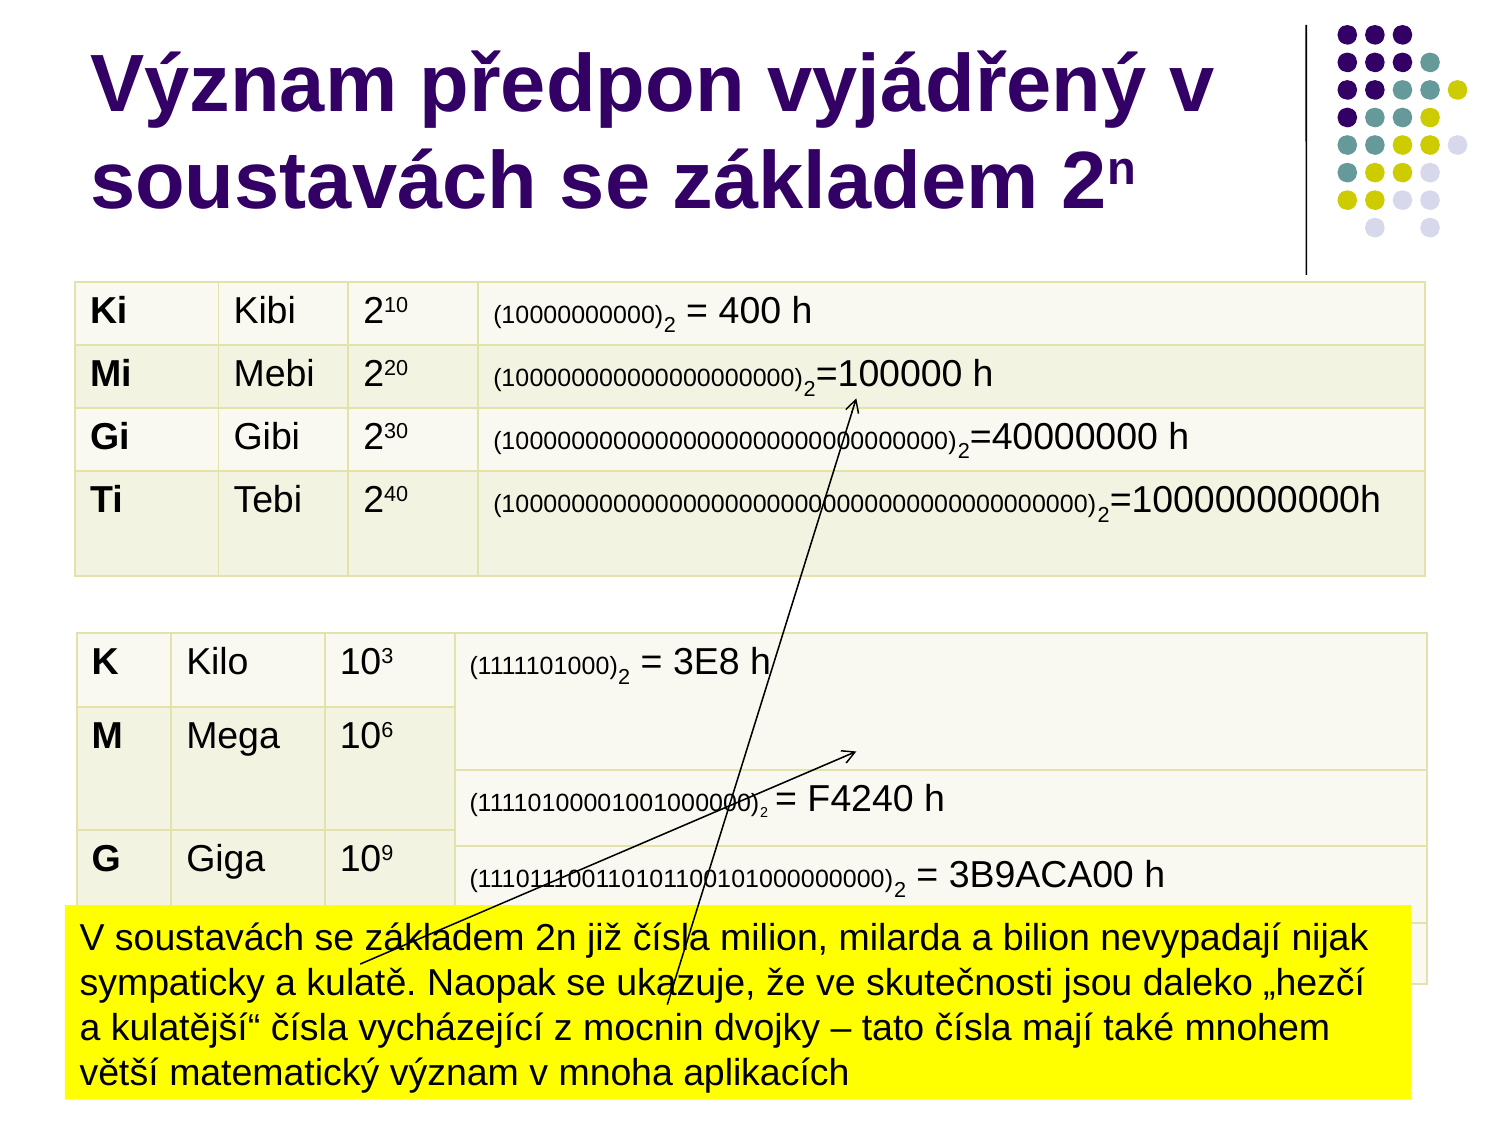

# Význam předpon vyjádřený v soustavách se základem 2n

| Ki | Kibi | 210 | (10000000000)2 = 400 h |
| --- | --- | --- | --- |
| Mi | Mebi | 220 | (100000000000000000000)2=100000 h |
| Gi | Gibi | 230 | (10000000000000000000000000000000)2=40000000 h |
| Ti | Tebi | 240 | (100000000000000000000000000000000000000000)2=10000000000h |
| K | Kilo | 103 | (1111101000)2 = 3E8 h |
| --- | --- | --- | --- |
| M | Mega | 106 |  |
|  |  |  | (11110100001001000000)2 = F4240 h |
| G | Giga | 109 |  |
|  |  |  | (111011100110101100101000000000)2 = 3B9ACA00 h |
| T | Tera | 1012 |  |
|  |  |  | (1110100011010100101001010001000000000000)2 = E8D4A51000 h |
V soustavách se základem 2n již čísla milion, milarda a bilion nevypadají nijak sympaticky a kulatě. Naopak se ukazuje, že ve skutečnosti jsou daleko „hezčí a kulatější“ čísla vycházející z mocnin dvojky – tato čísla mají také mnohem větší matematický význam v mnoha aplikacích